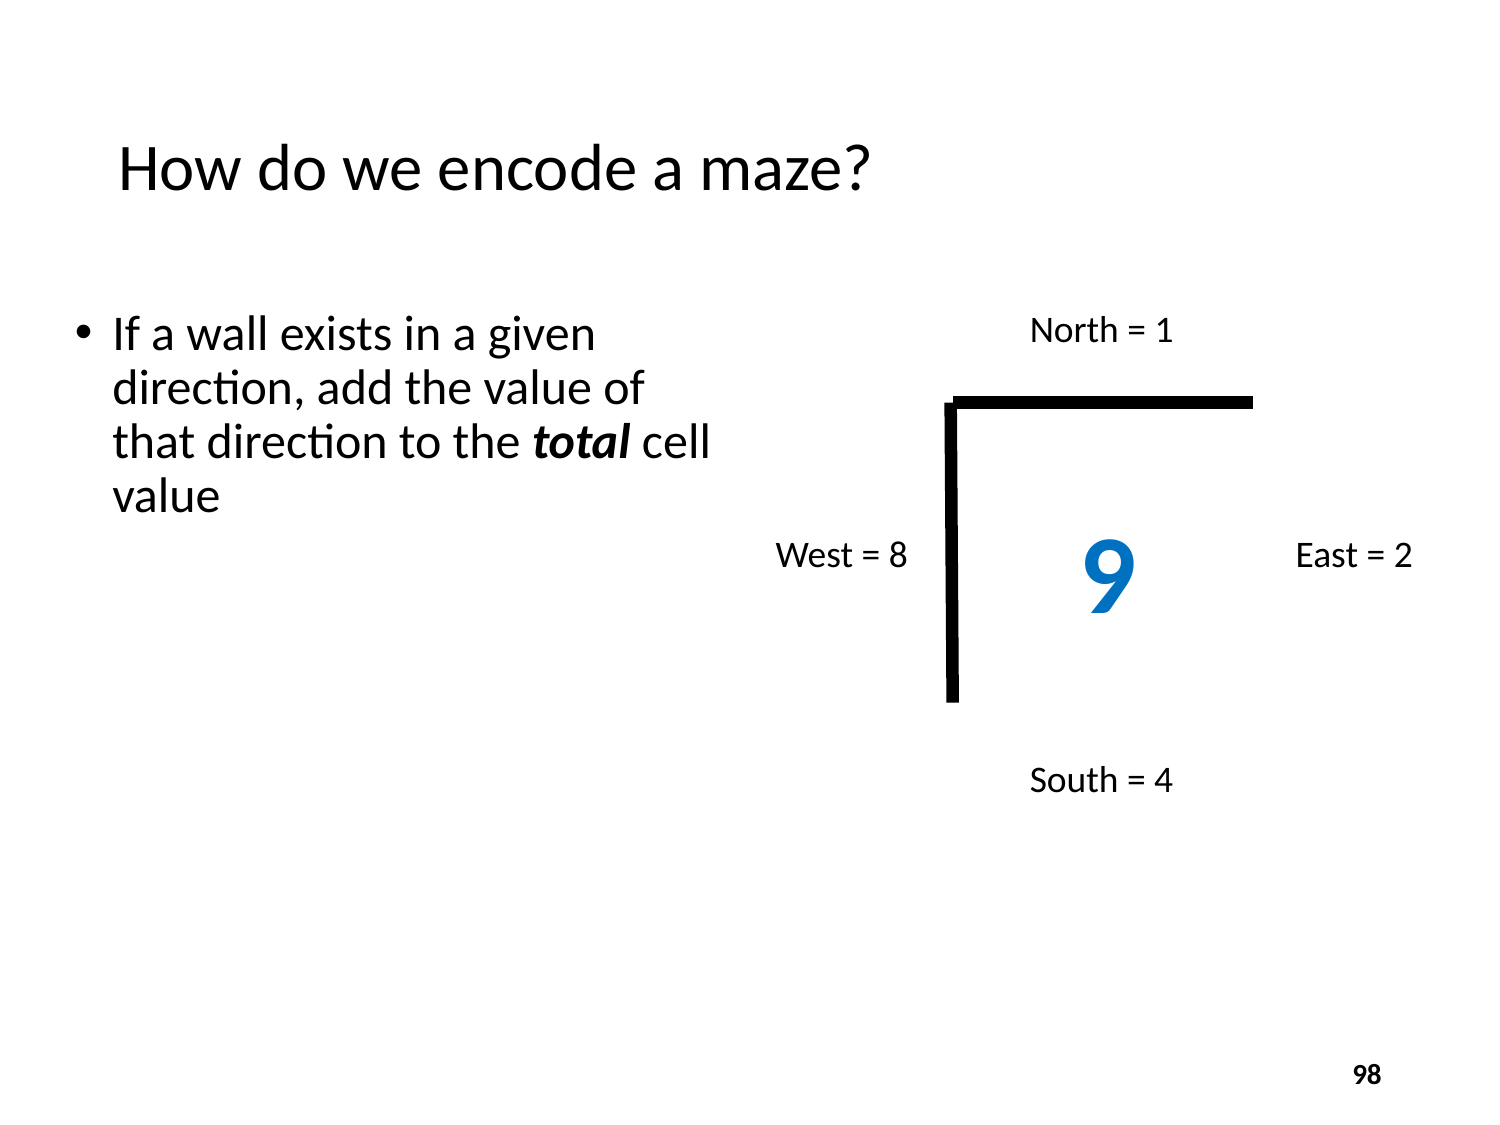

# How do we encode a maze?
North = 1
South = 4
If a wall exists in a given direction, add the value of that direction to the total cell value
9
West = 8
East = 2
98